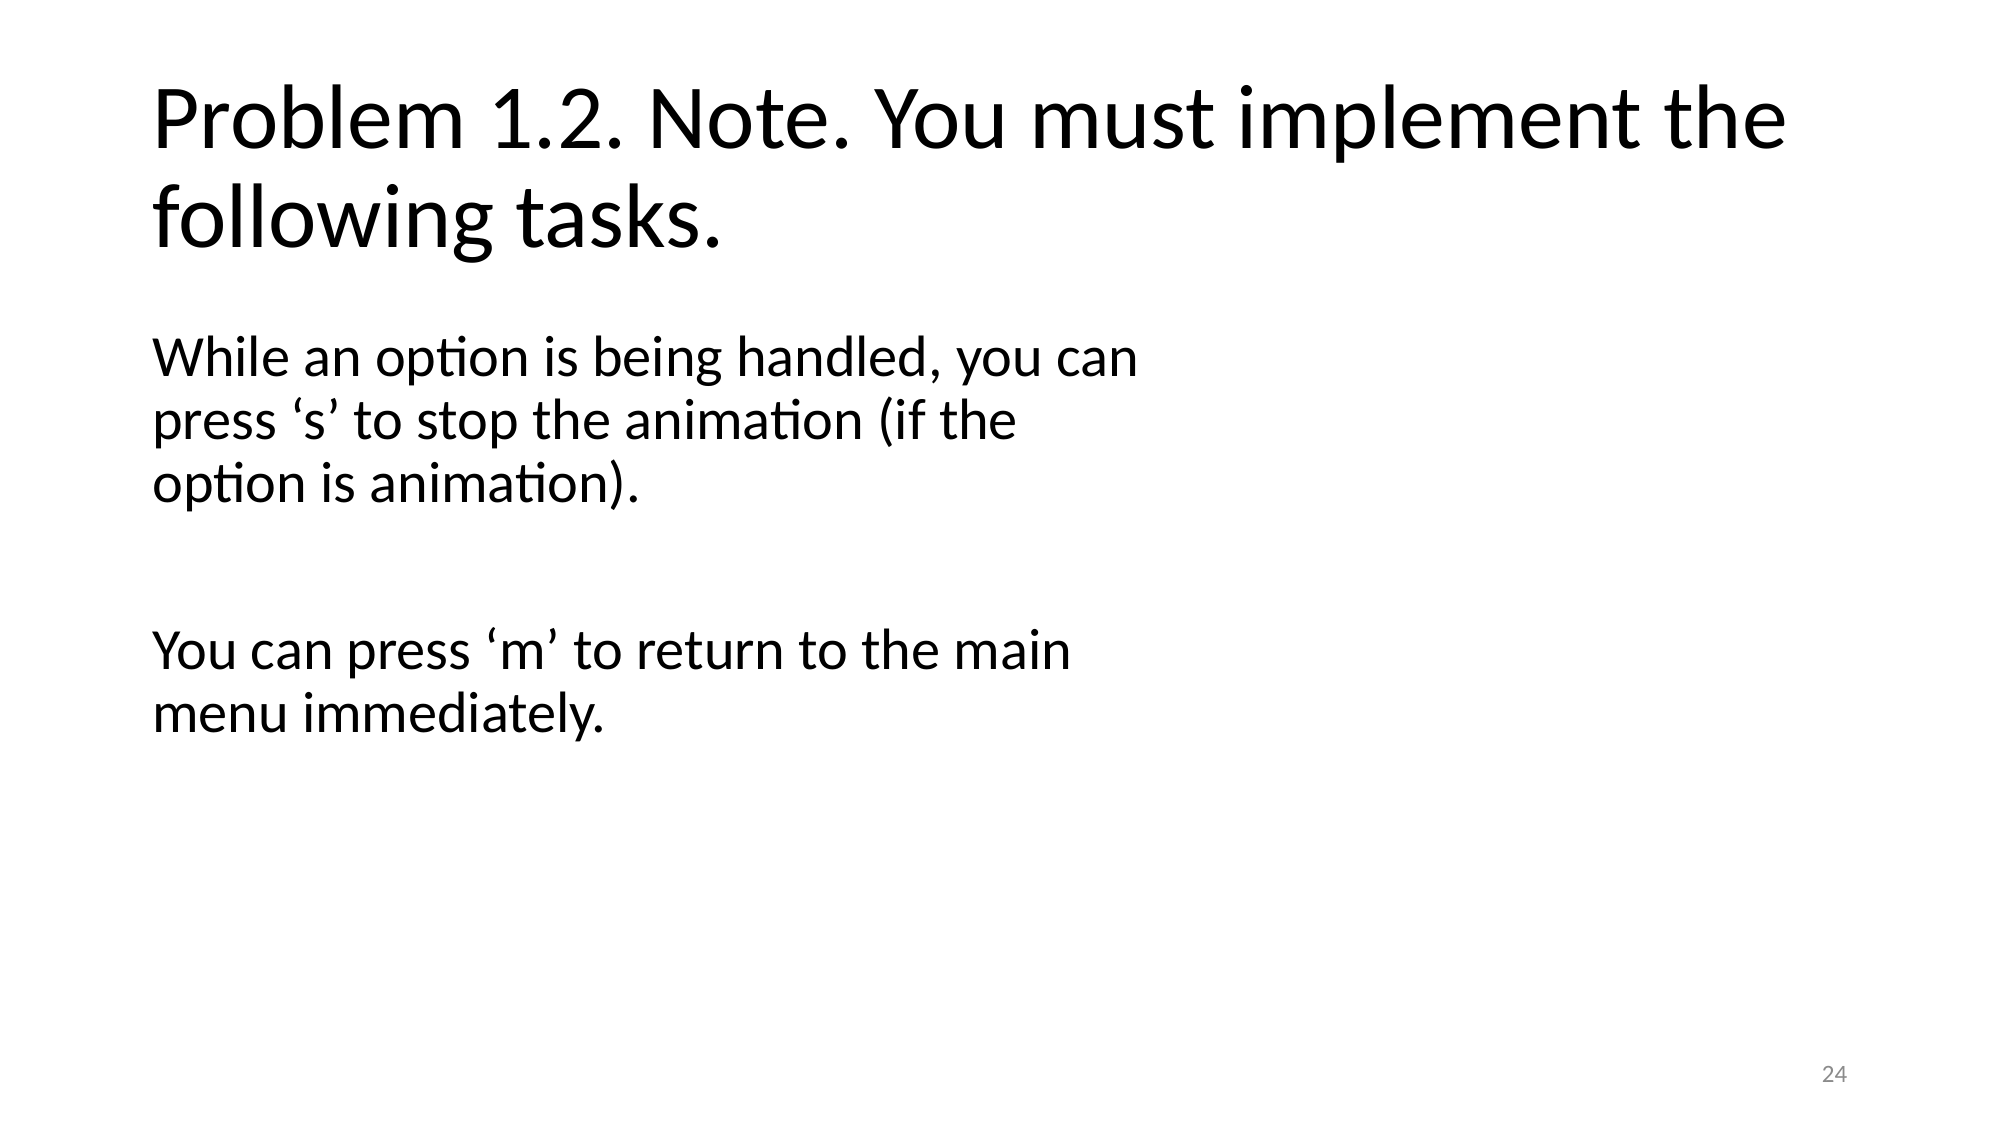

# Problem 1.2. Note. You must implement the following tasks.
While an option is being handled, you can press ‘s’ to stop the animation (if the option is animation).

You can press ‘m’ to return to the main menu immediately.

24